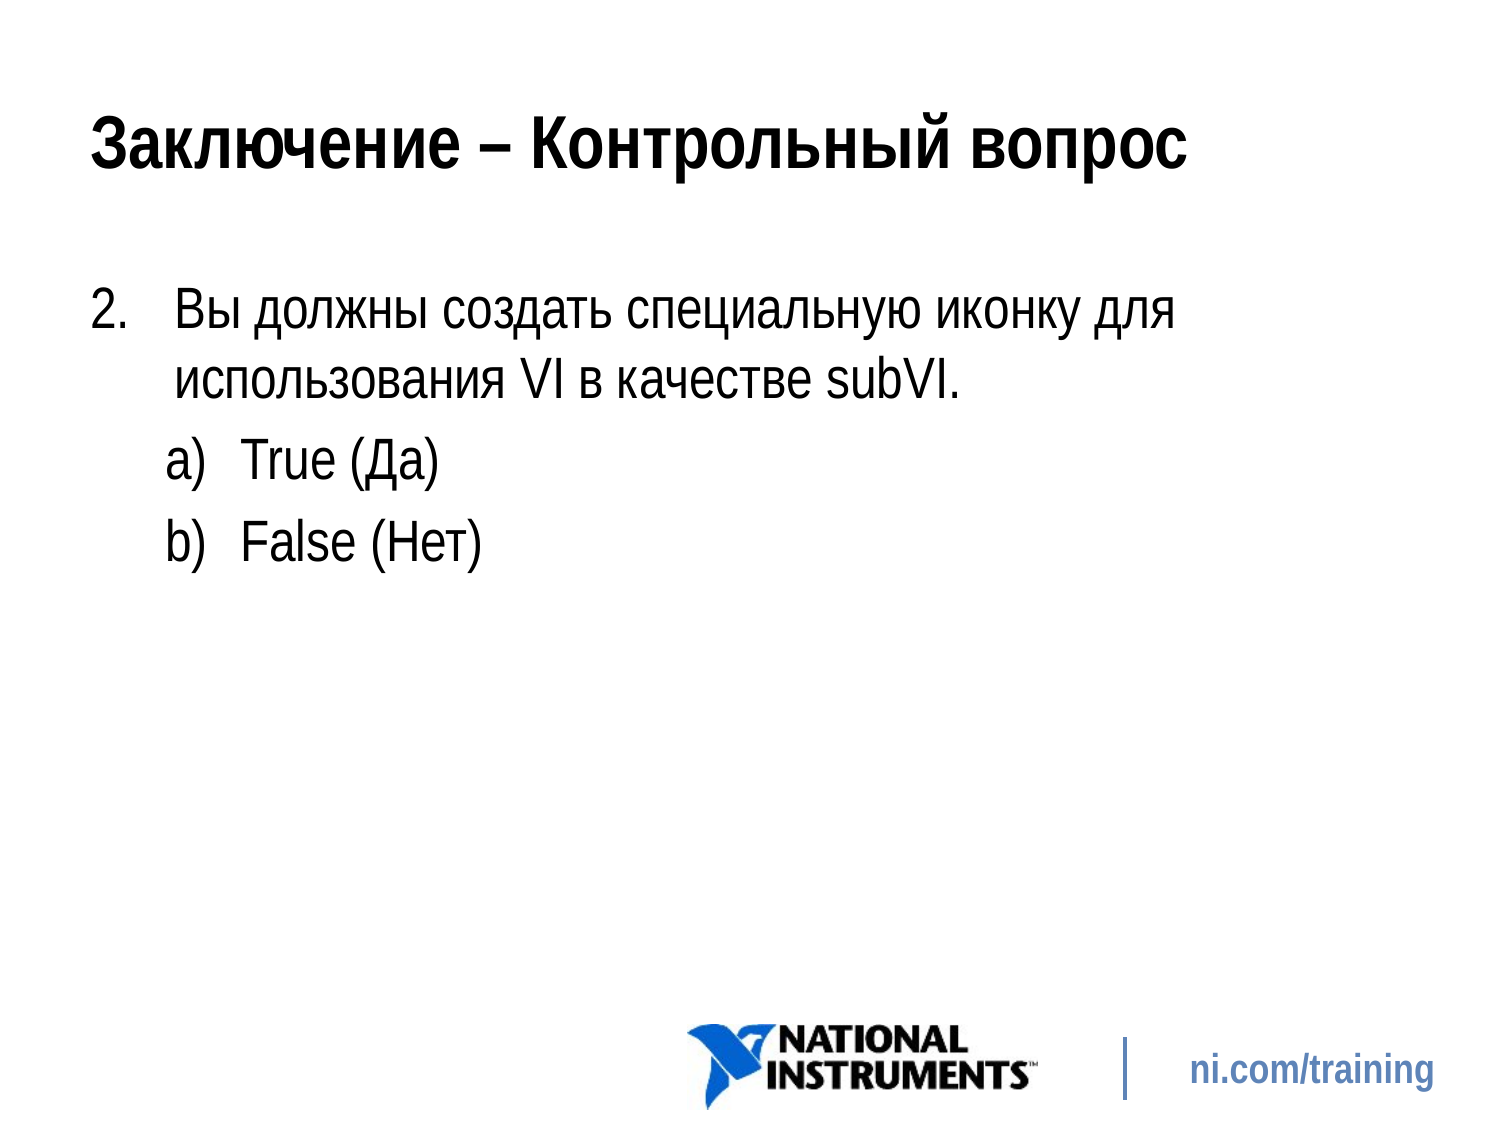

# Заключение – Контрольный вопрос
Вы должны создать специальную иконку для использования VI в качестве subVI.
True (Да)
False (Нет)

281